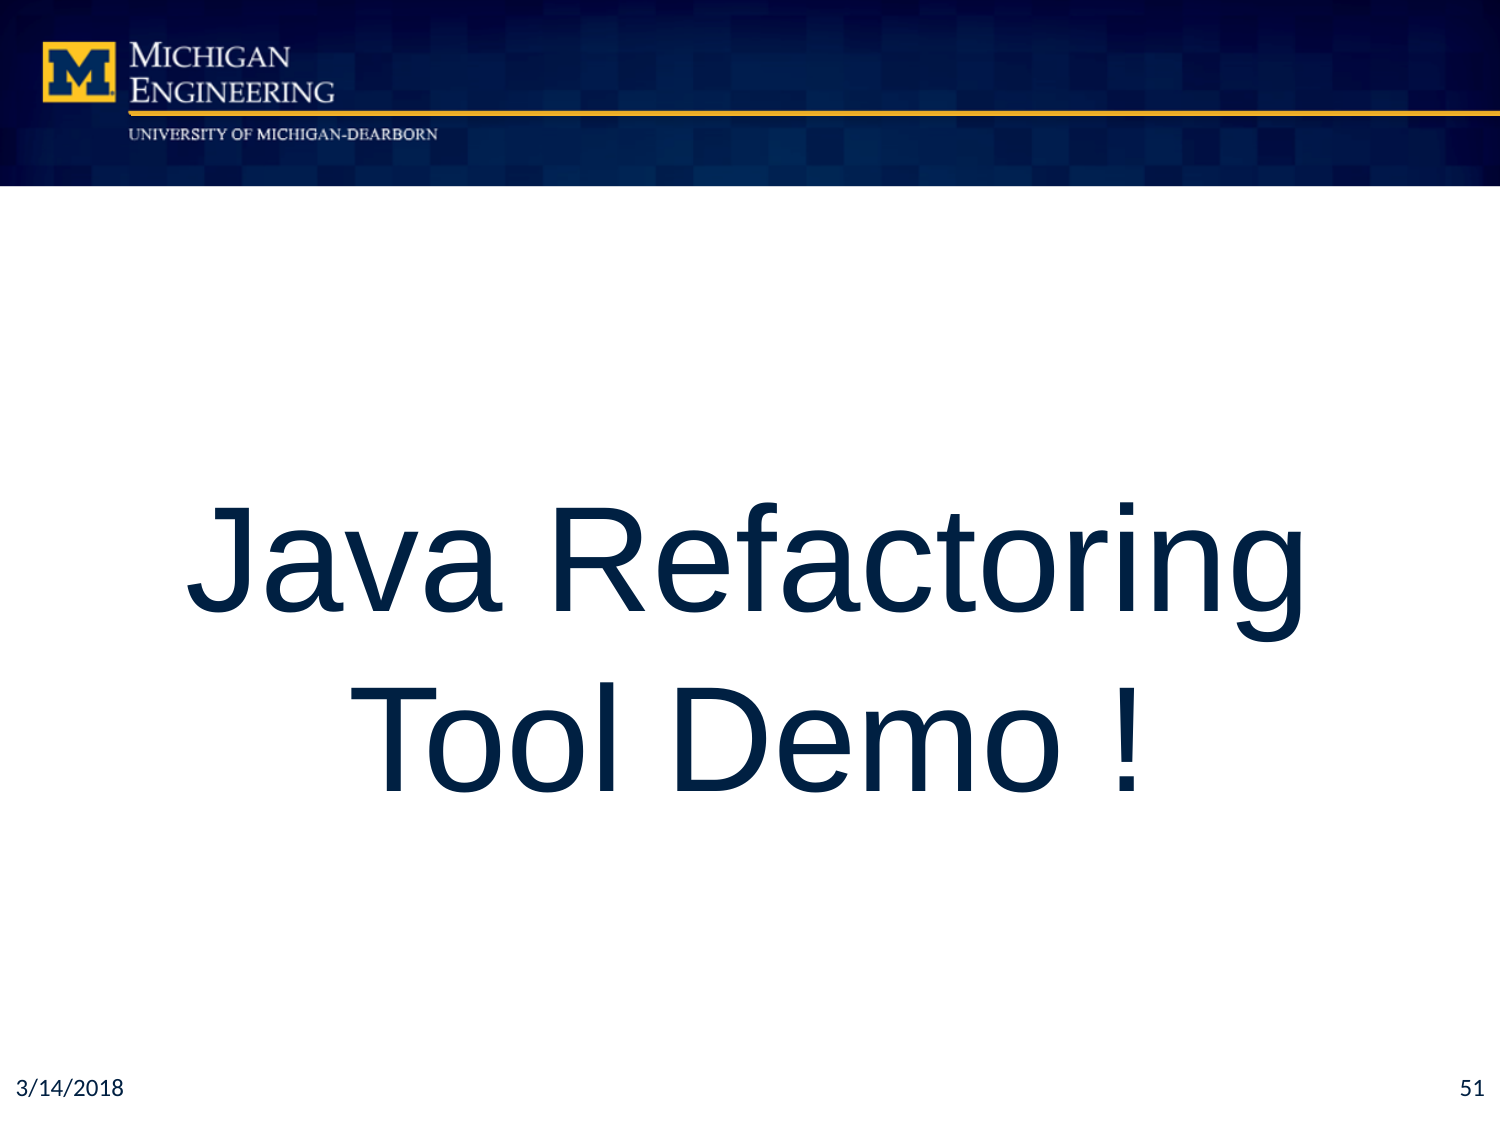

#

Java Refactoring Tool Demo !
3/14/2018
51